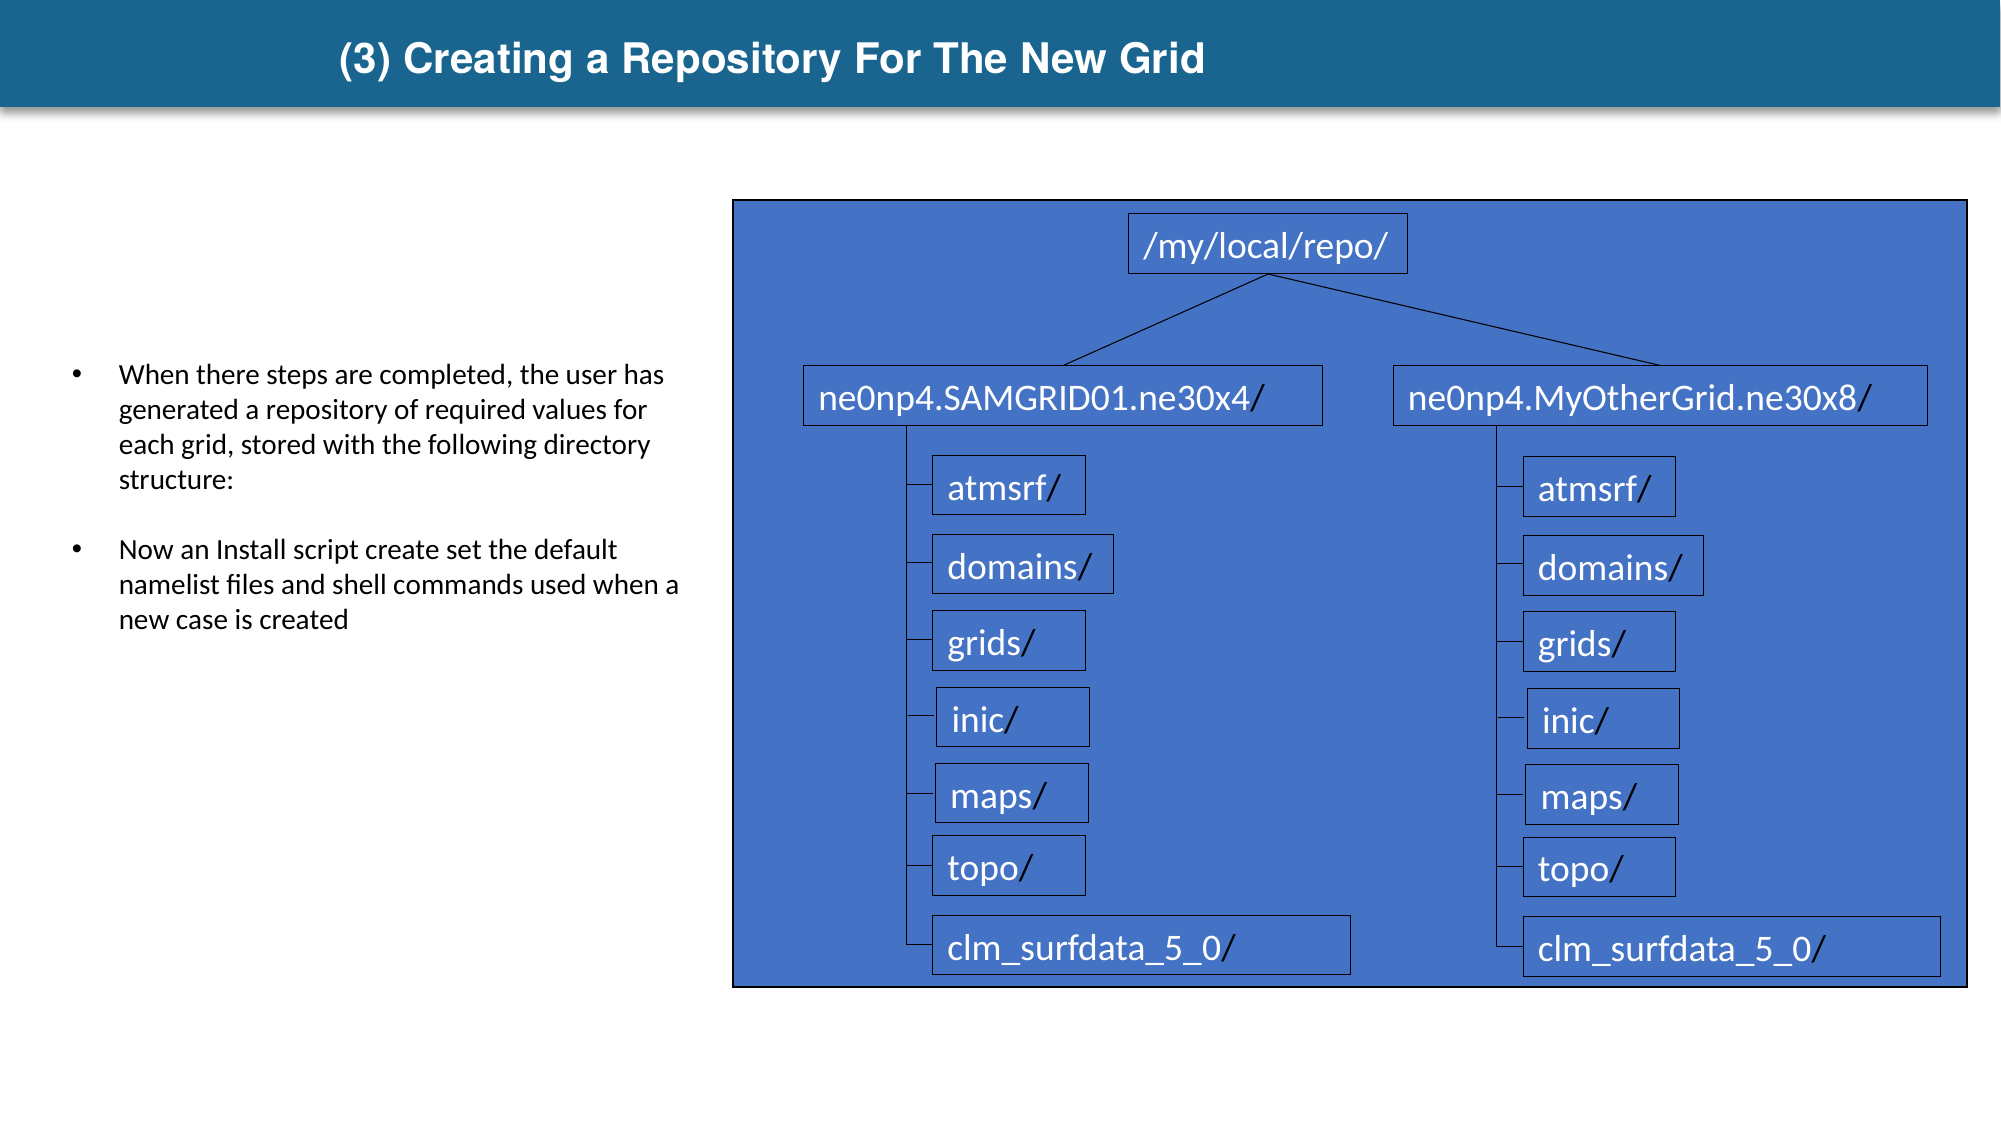

# (3) Creating a Repository For The New Grid

/my/local/repo/
ne0np4.SAMGRID01.ne30x4/
ne0np4.MyOtherGrid.ne30x8/
atmsrf/
domains/
grids/
inic/
maps/
topo/
clm_surfdata_5_0/
atmsrf/
domains/
grids/
inic/
maps/
topo/
clm_surfdata_5_0/

When there steps are completed, the user has generated a repository of required values for each grid, stored with the following directory structure:

Now an Install script create set the default namelist files and shell commands used when a new case is created